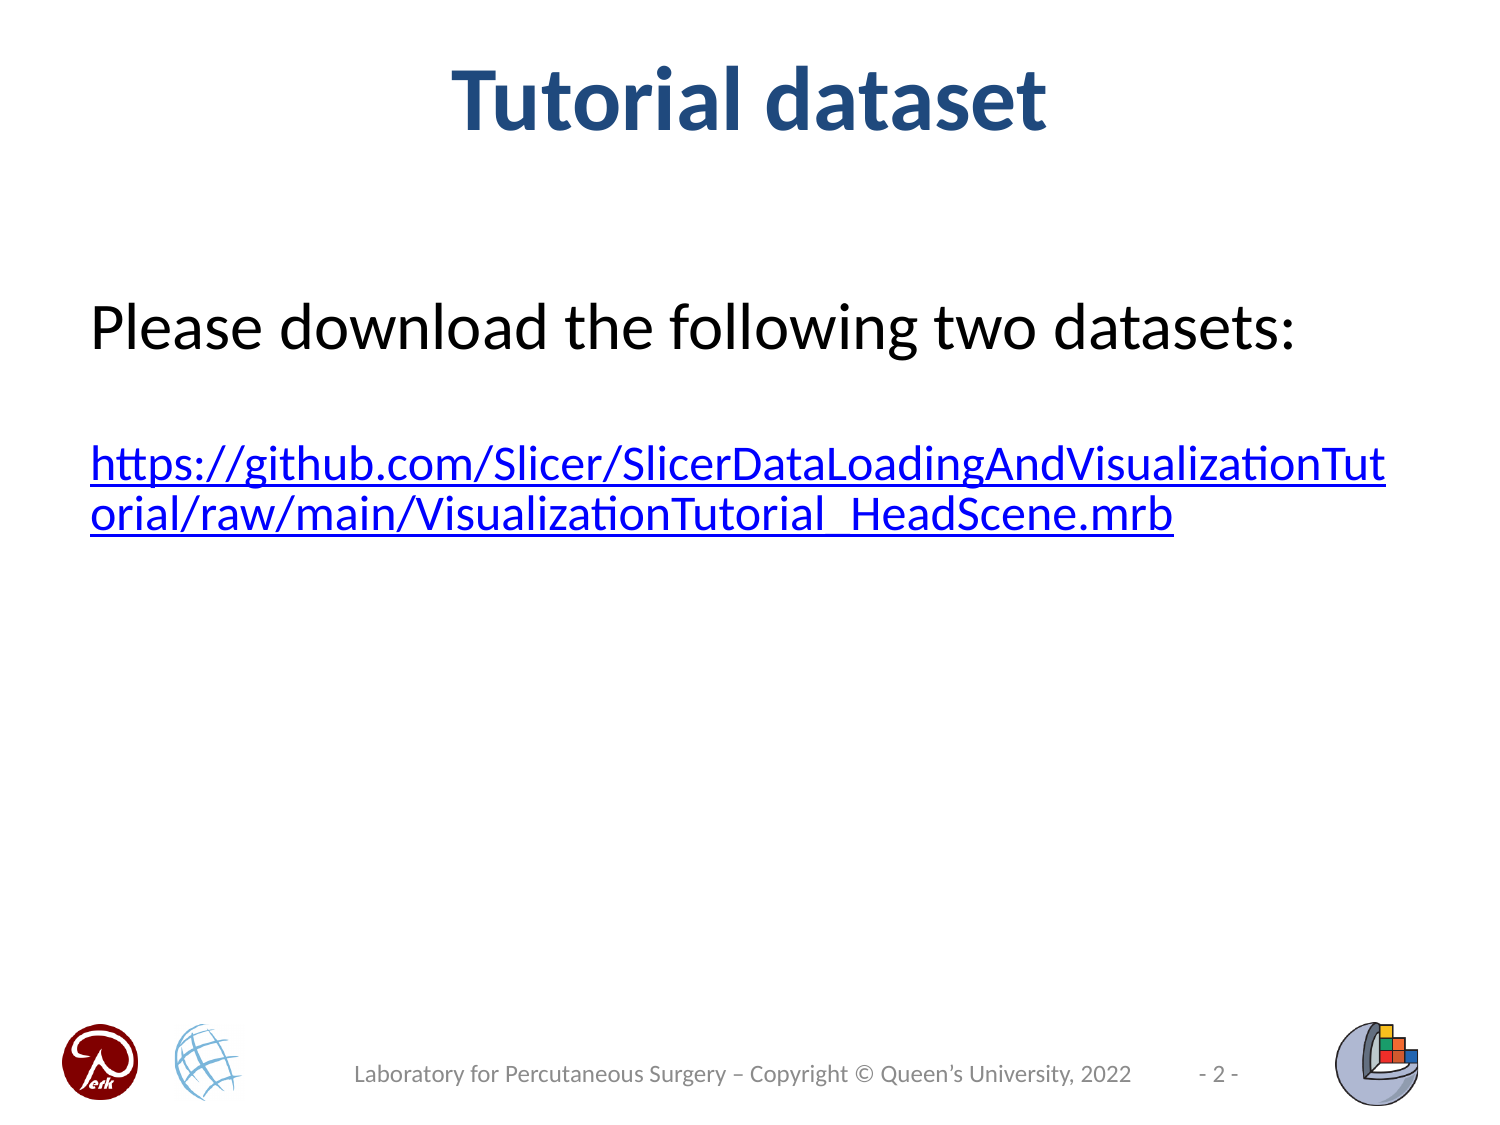

# Tutorial dataset
Please download the following two datasets:

https://github.com/Slicer/SlicerDataLoadingAndVisualizationTutorial/raw/main/VisualizationTutorial_HeadScene.mrb

Laboratory for Percutaneous Surgery – Copyright © Queen’s University, 2022
- 2 -